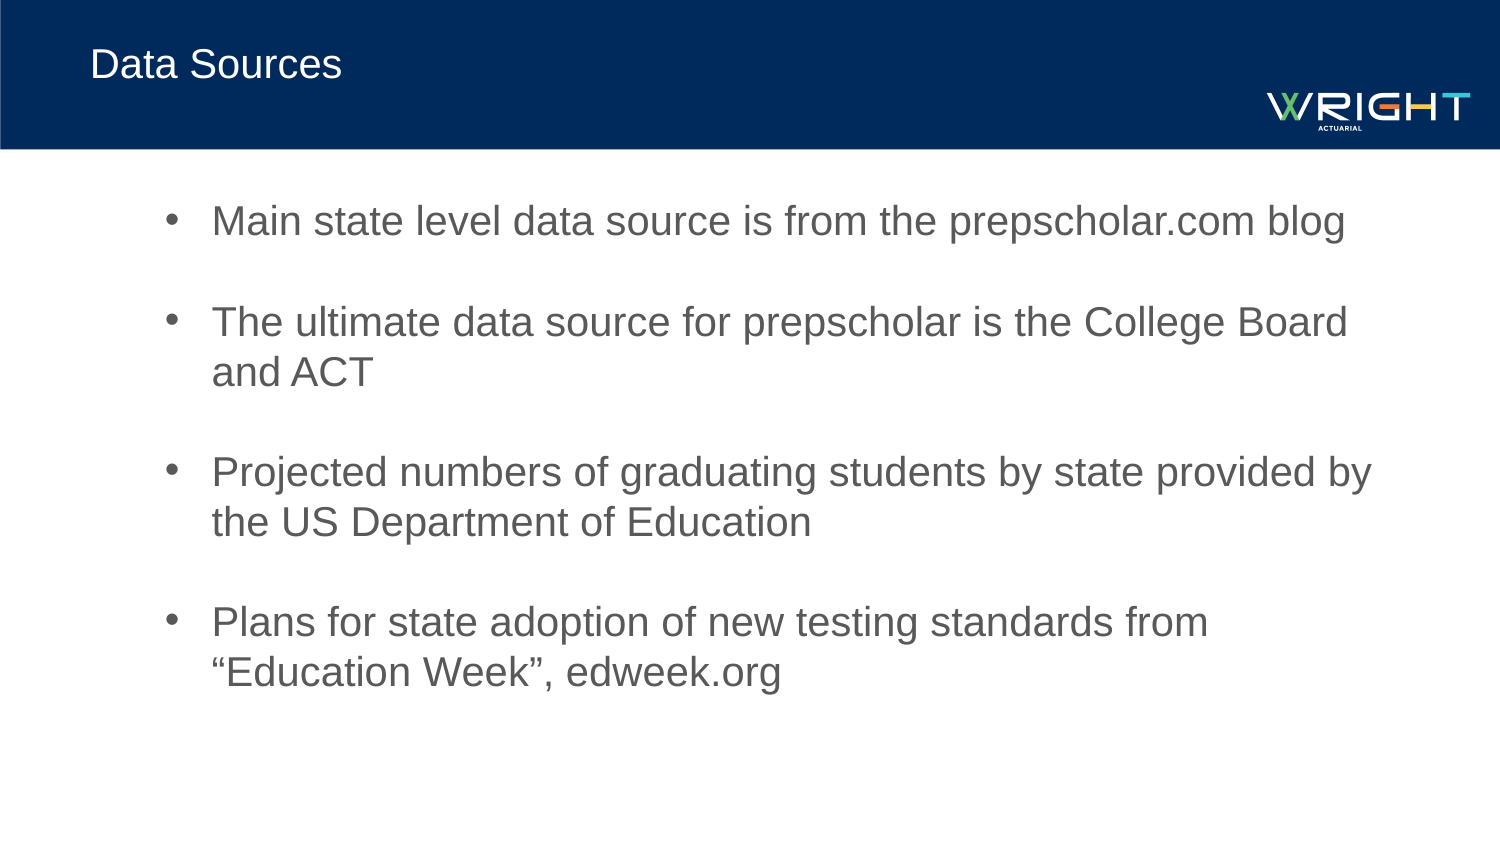

# Data Sources
Main state level data source is from the prepscholar.com blog
The ultimate data source for prepscholar is the College Board and ACT
Projected numbers of graduating students by state provided by the US Department of Education
Plans for state adoption of new testing standards from “Education Week”, edweek.org